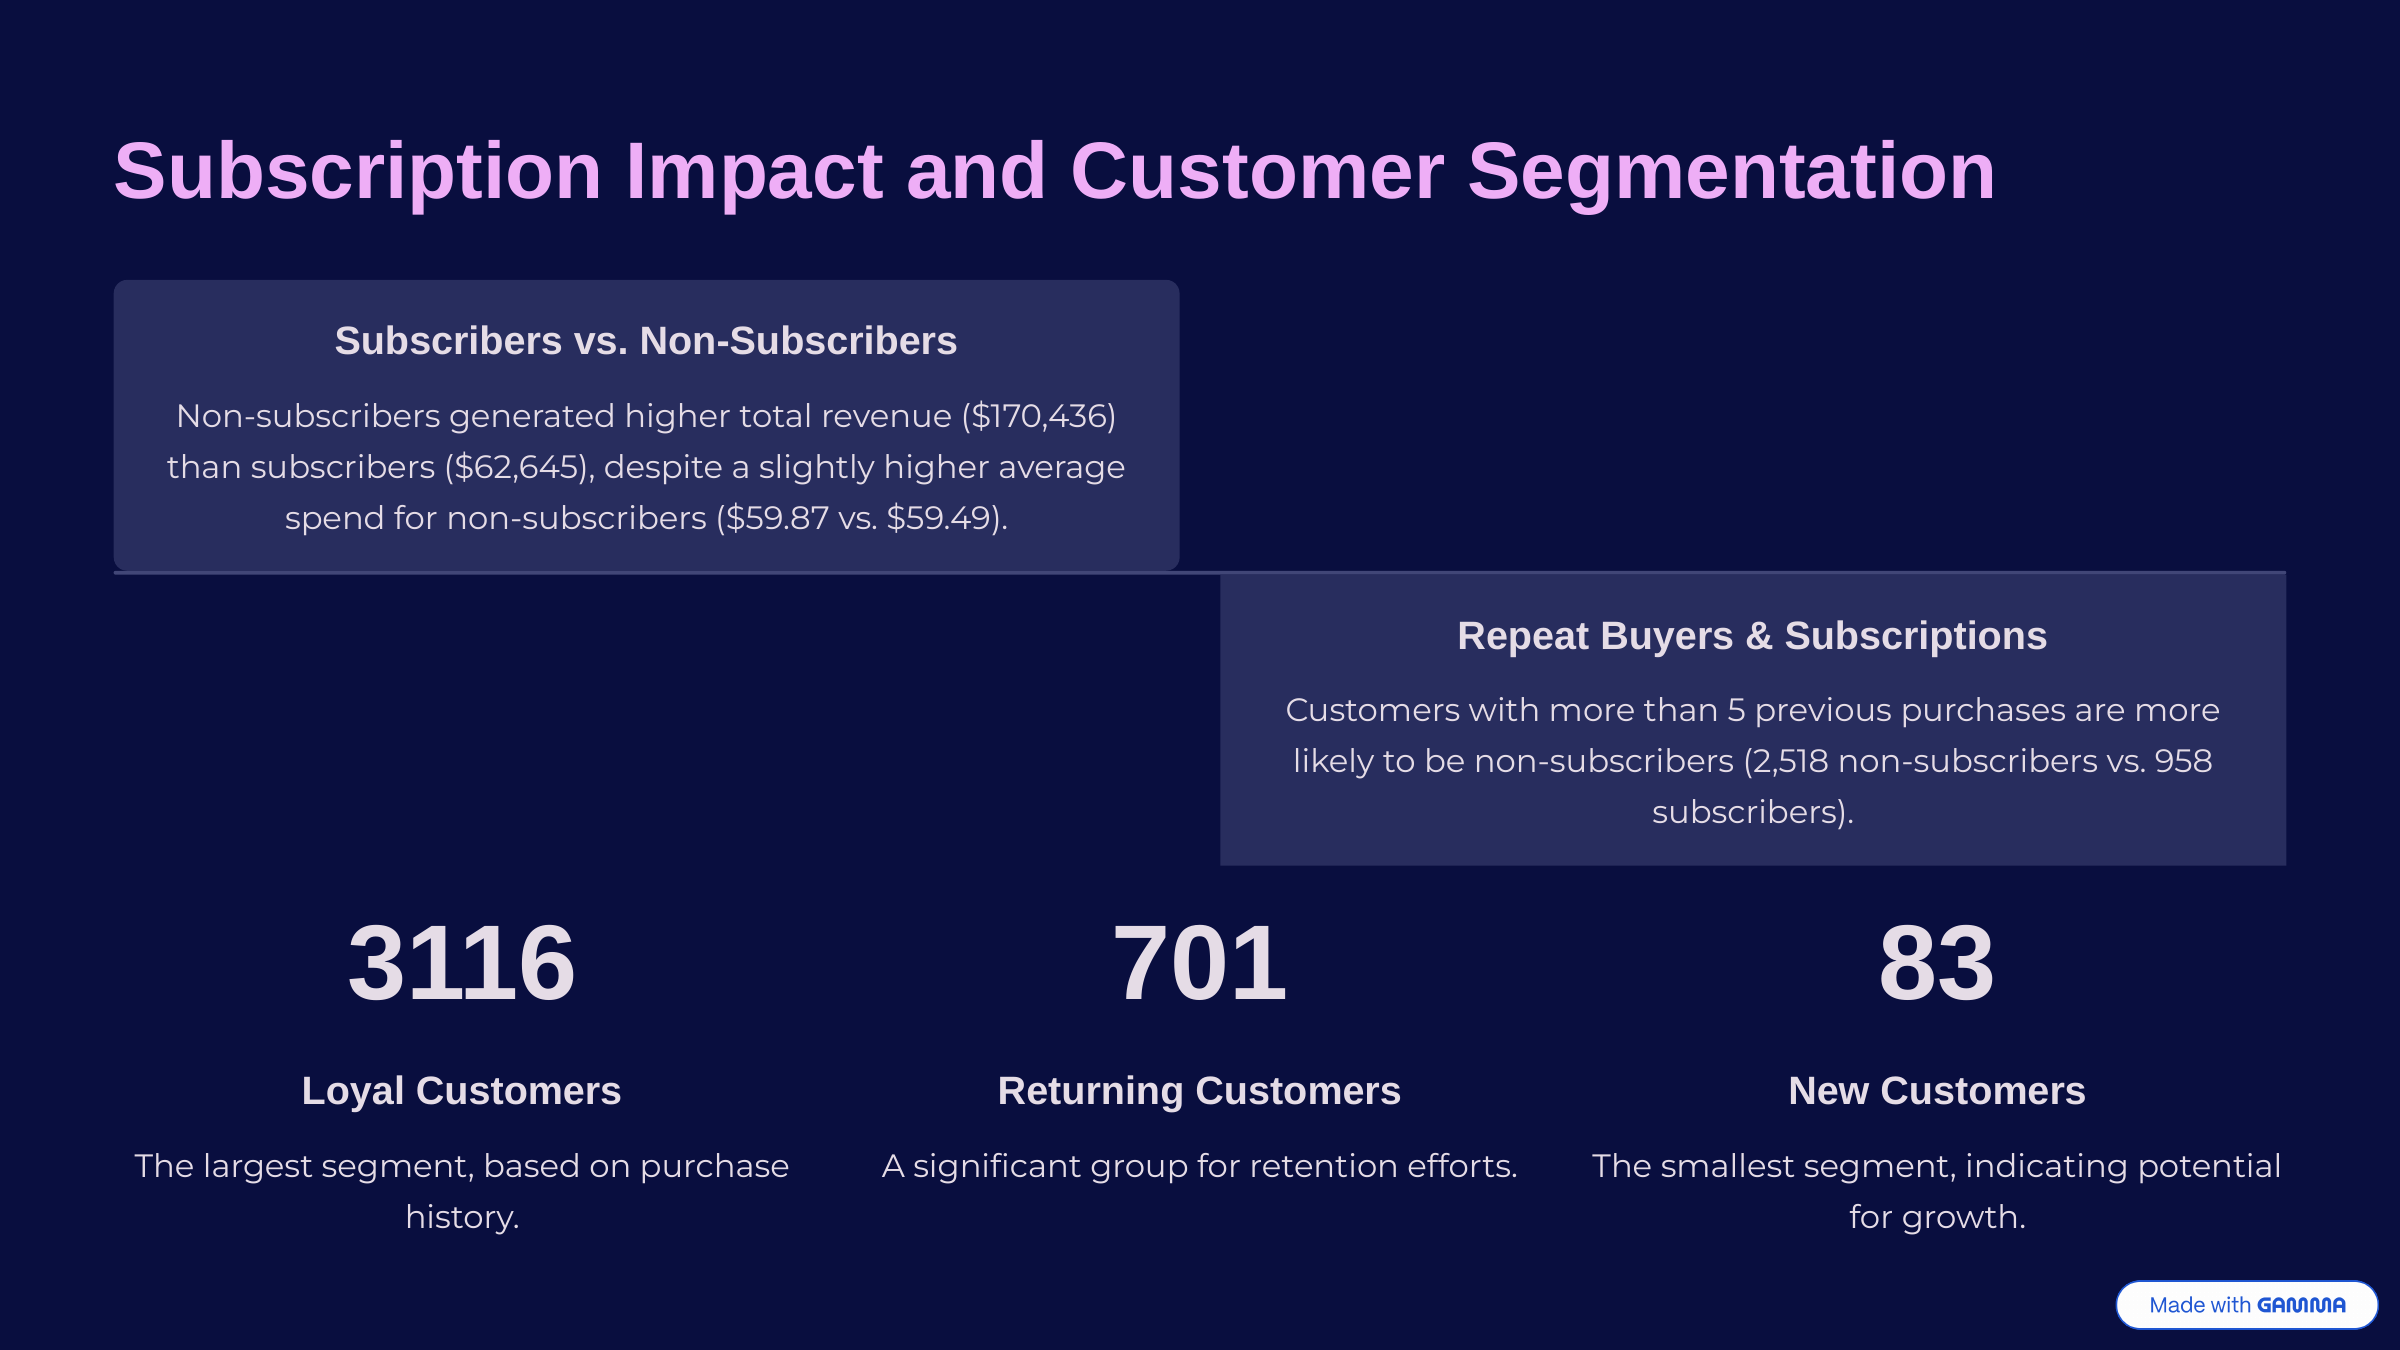

Subscription Impact and Customer Segmentation

Subscribers vs. Non-Subscribers
Non-subscribers generated higher total revenue ($170,436) than subscribers ($62,645), despite a slightly higher average spend for non-subscribers ($59.87 vs. $59.49).

Repeat Buyers & Subscriptions
Customers with more than 5 previous purchases are more likely to be non-subscribers (2,518 non-subscribers vs. 958 subscribers).
3116
701
83
Loyal Customers
Returning Customers
New Customers
The largest segment, based on purchase history.
A significant group for retention efforts.
The smallest segment, indicating potential for growth.